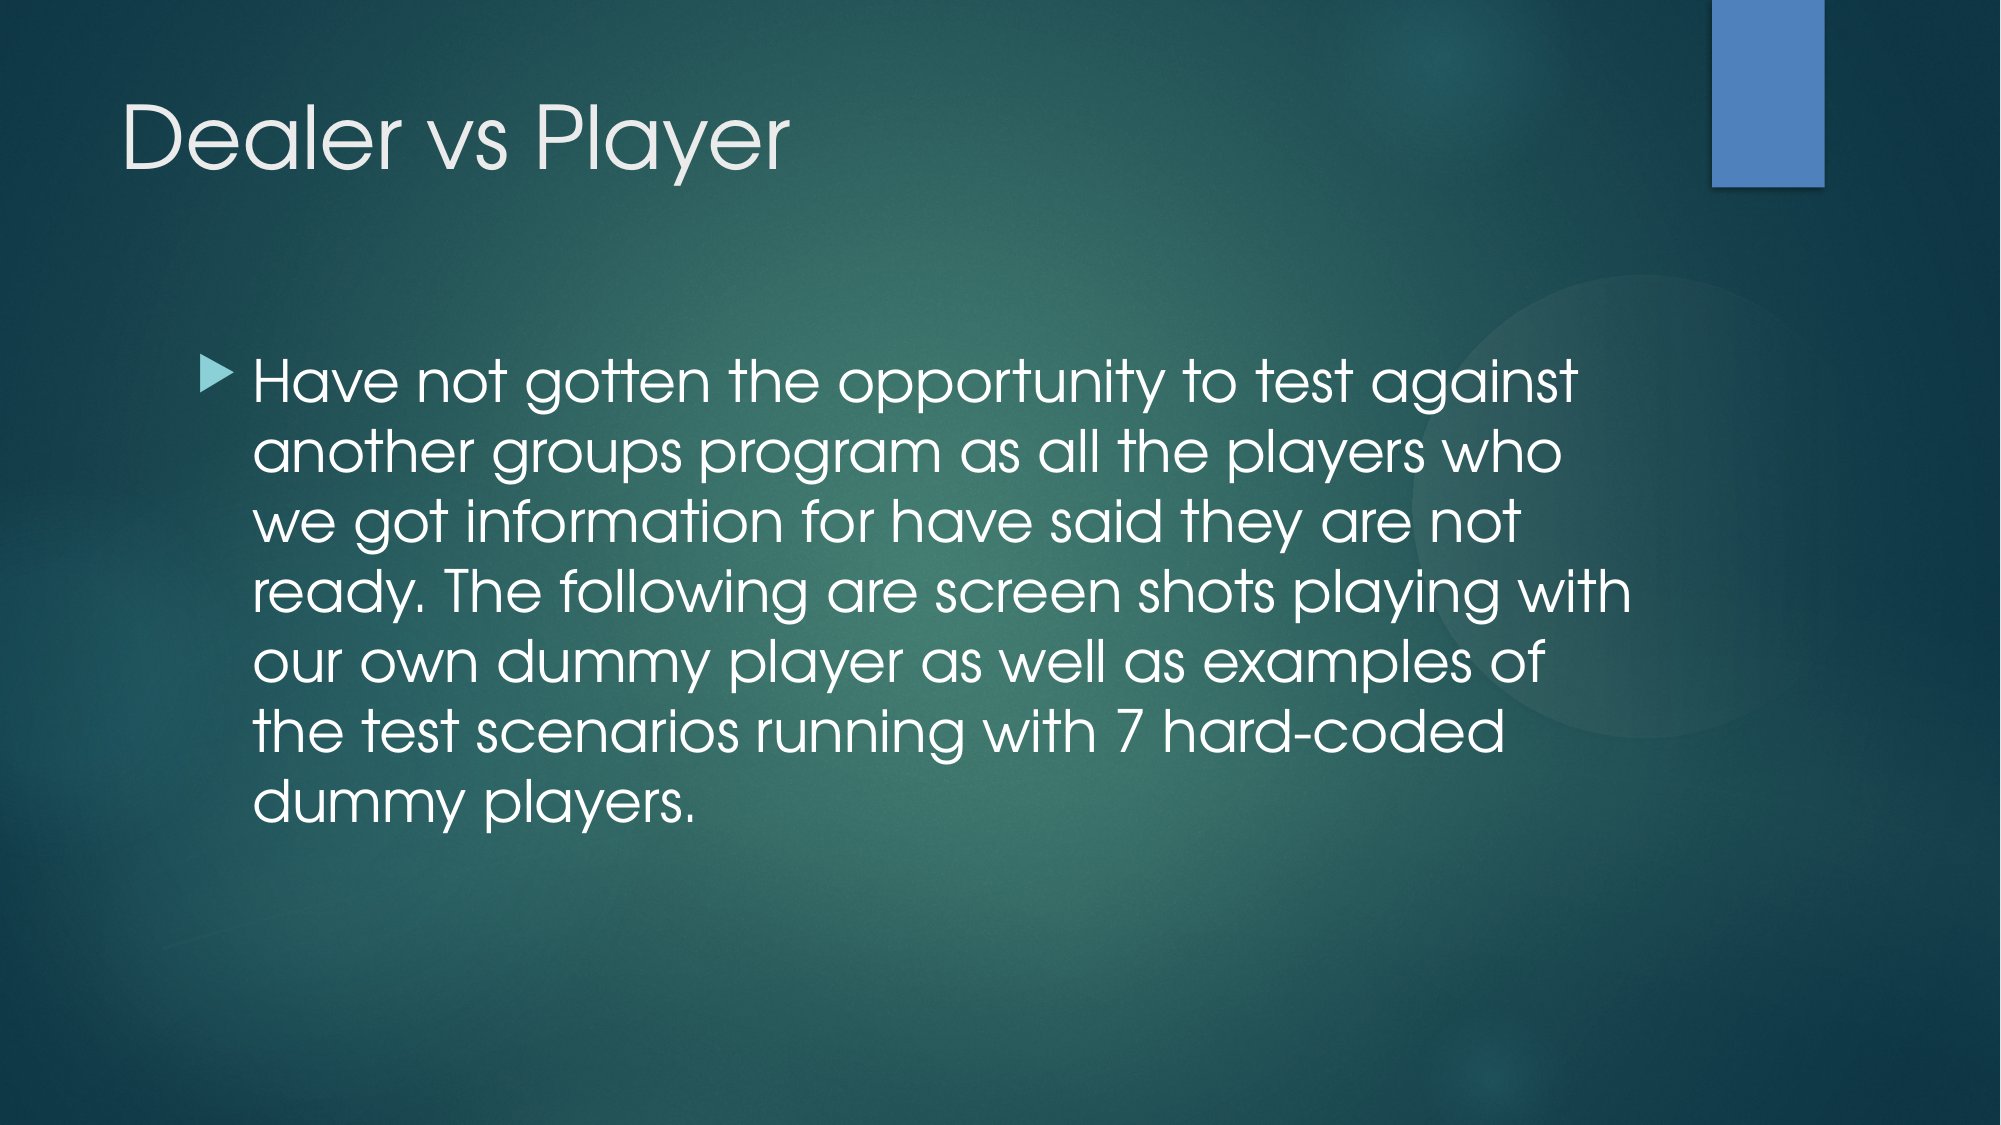

Dealer vs Player
Have not gotten the opportunity to test against another groups program as all the players who we got information for have said they are not ready. The following are screen shots playing with our own dummy player as well as examples of the test scenarios running with 7 hard-coded dummy players.